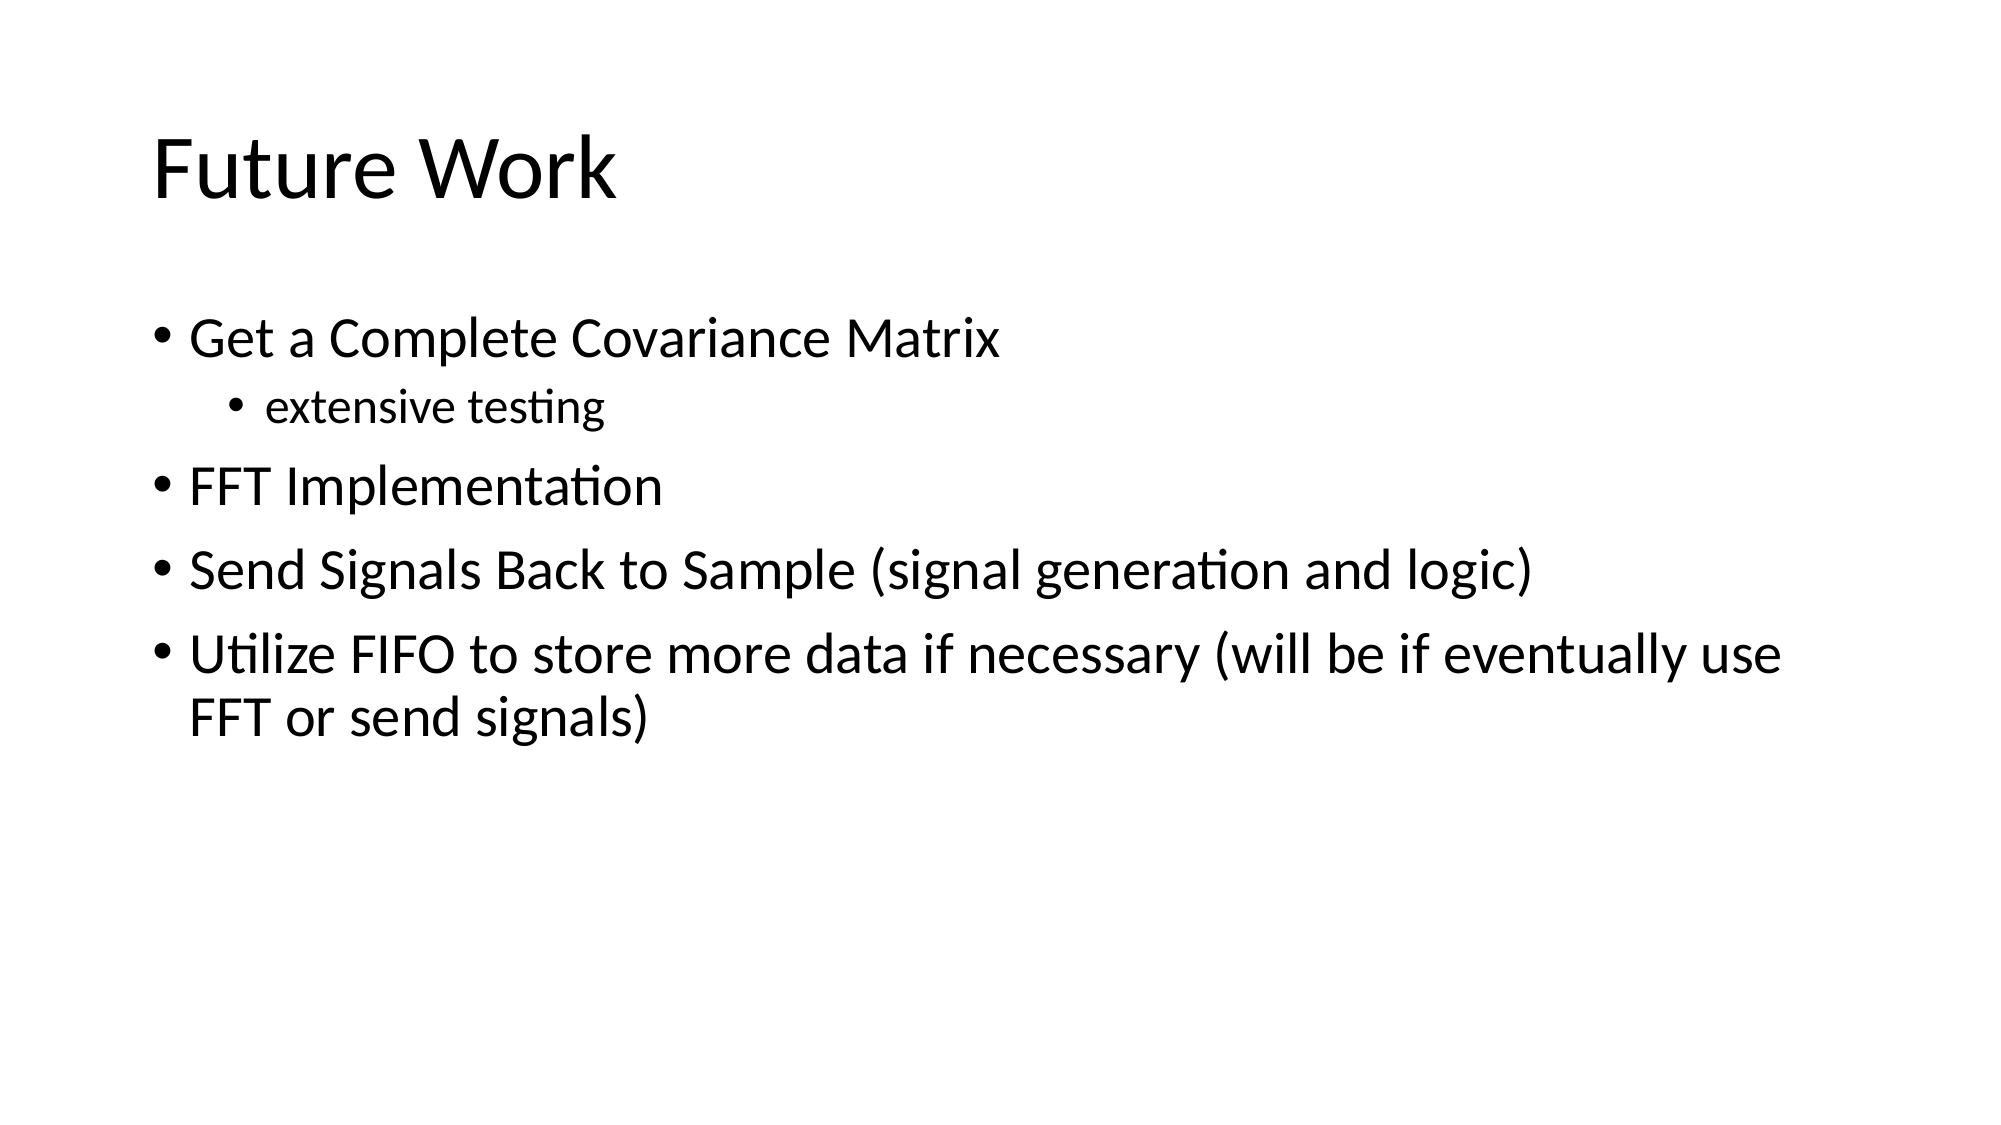

# Future Work
Get a Complete Covariance Matrix
extensive testing
FFT Implementation
Send Signals Back to Sample (signal generation and logic)
Utilize FIFO to store more data if necessary (will be if eventually use FFT or send signals)